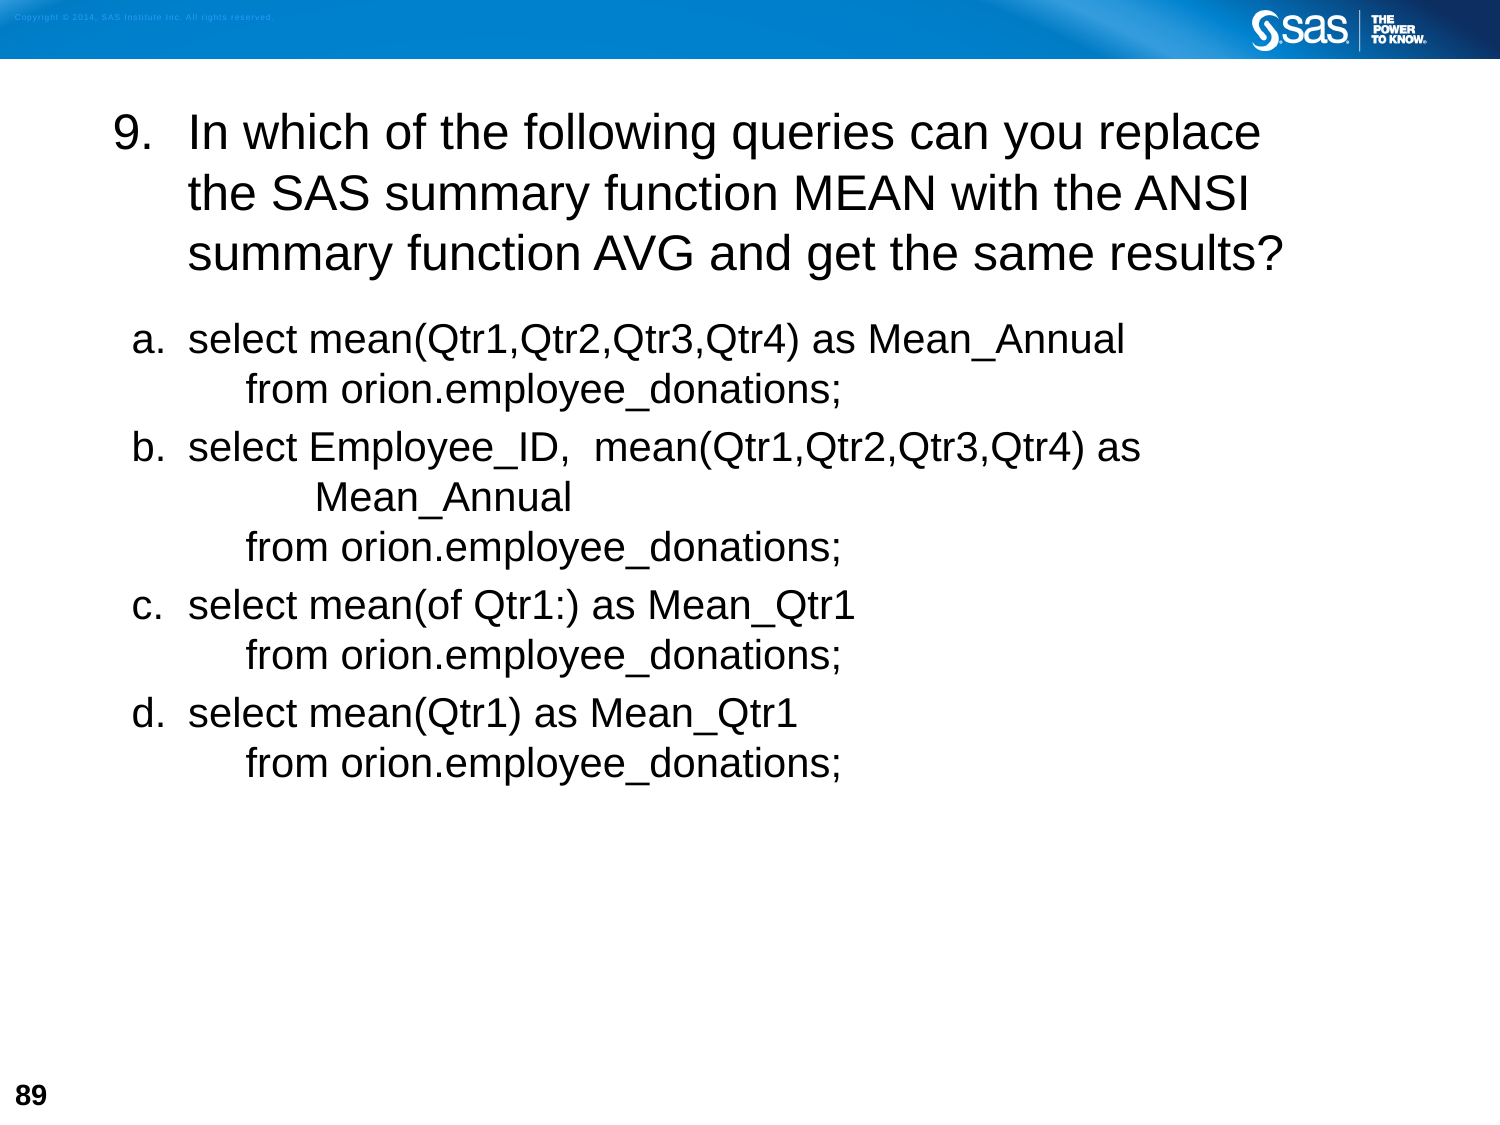

In which of the following queries can you replace
the SAS summary function MEAN with the ANSI summary function AVG and get the same results?

select mean(Qtr1,Qtr2,Qtr3,Qtr4) as Mean_Annual
     from orion.employee_donations;
select Employee_ID,  mean(Qtr1,Qtr2,Qtr3,Qtr4) as
           Mean_Annual
     from orion.employee_donations;
select mean(of Qtr1:) as Mean_Qtr1
     from orion.employee_donations;
select mean(Qtr1) as Mean_Qtr1
     from orion.employee_donations;